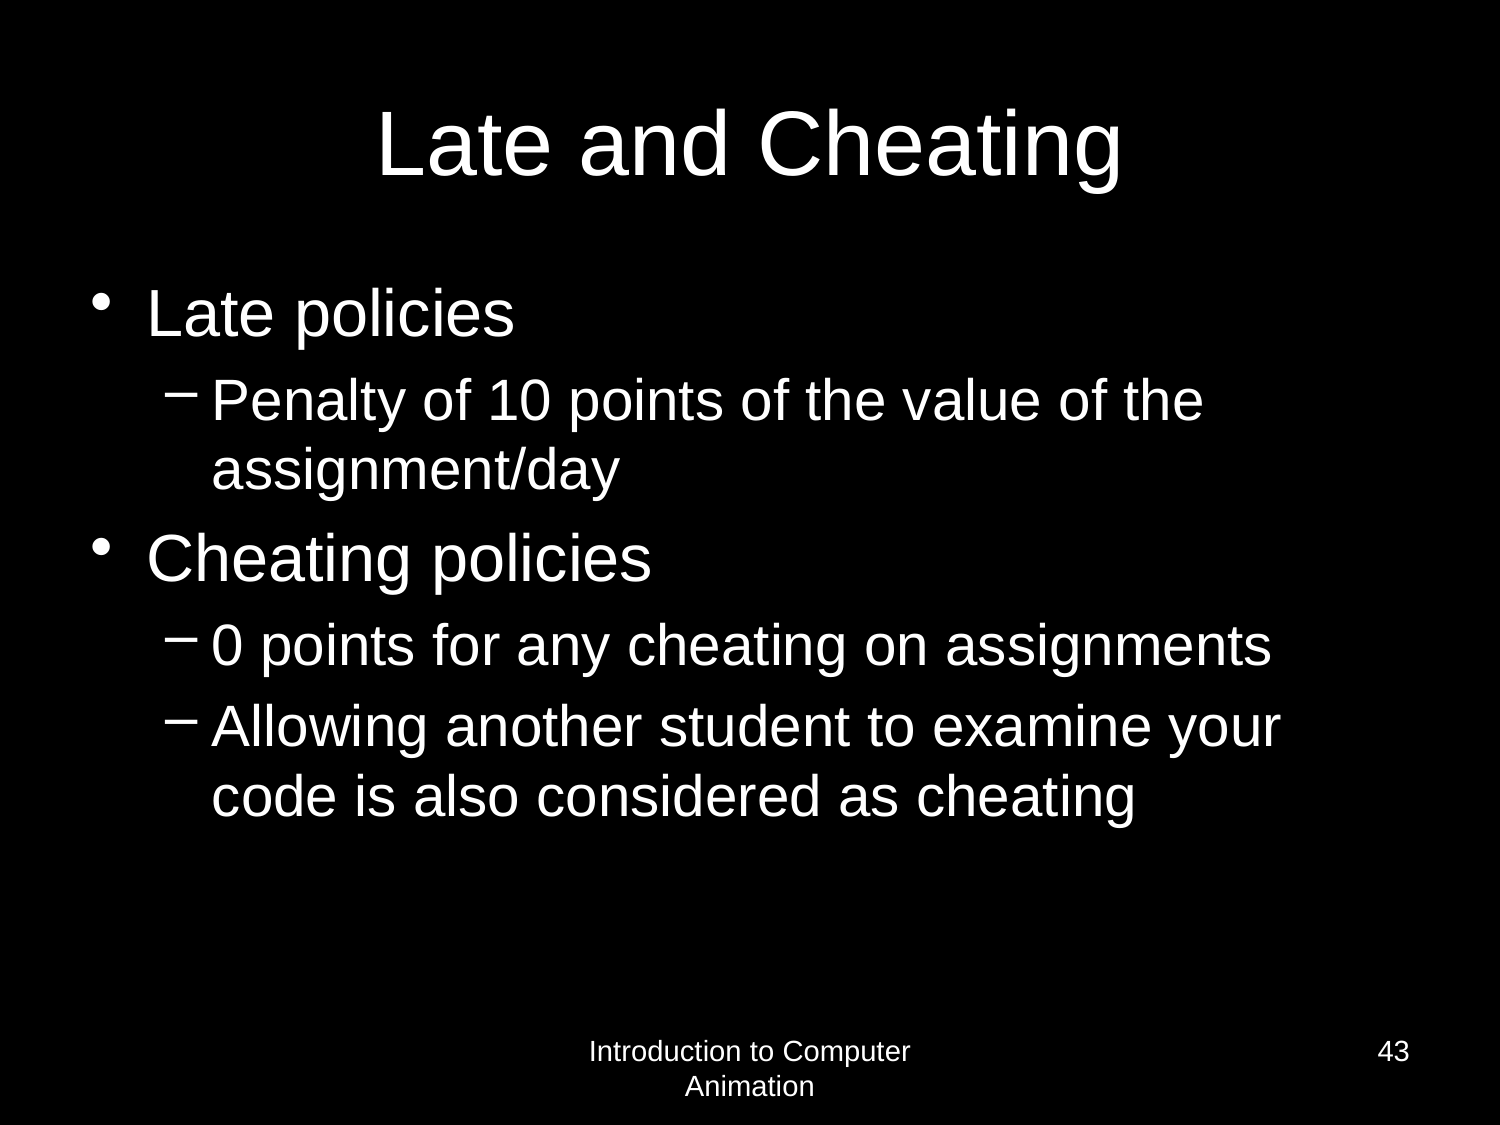

# Late and Cheating
Late policies
Penalty of 10 points of the value of the assignment/day
Cheating policies
0 points for any cheating on assignments
Allowing another student to examine your code is also considered as cheating
Introduction to Computer Animation
43